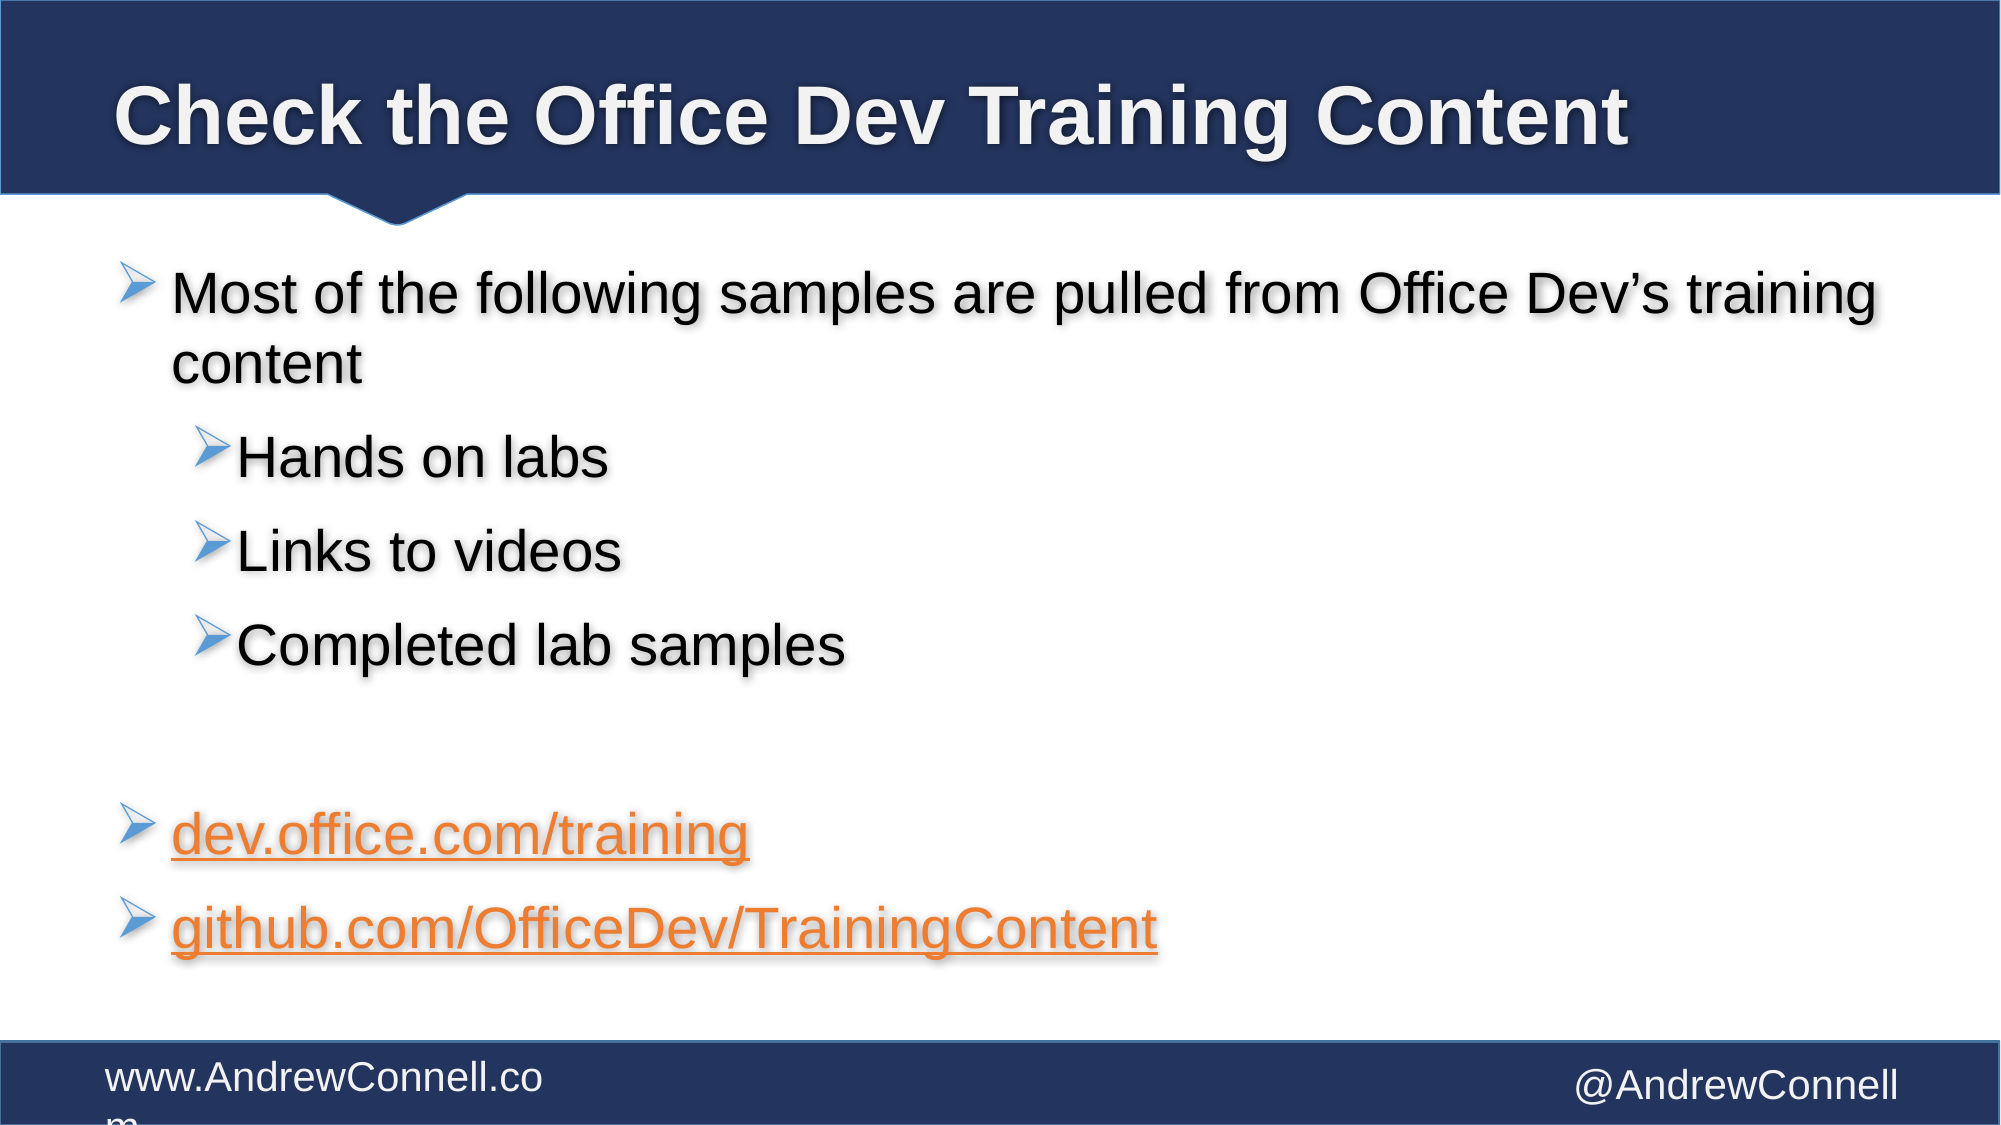

# Check the Office Dev Training Content
Most of the following samples are pulled from Office Dev’s training content
Hands on labs
Links to videos
Completed lab samples

dev.office.com/training
github.com/OfficeDev/TrainingContent